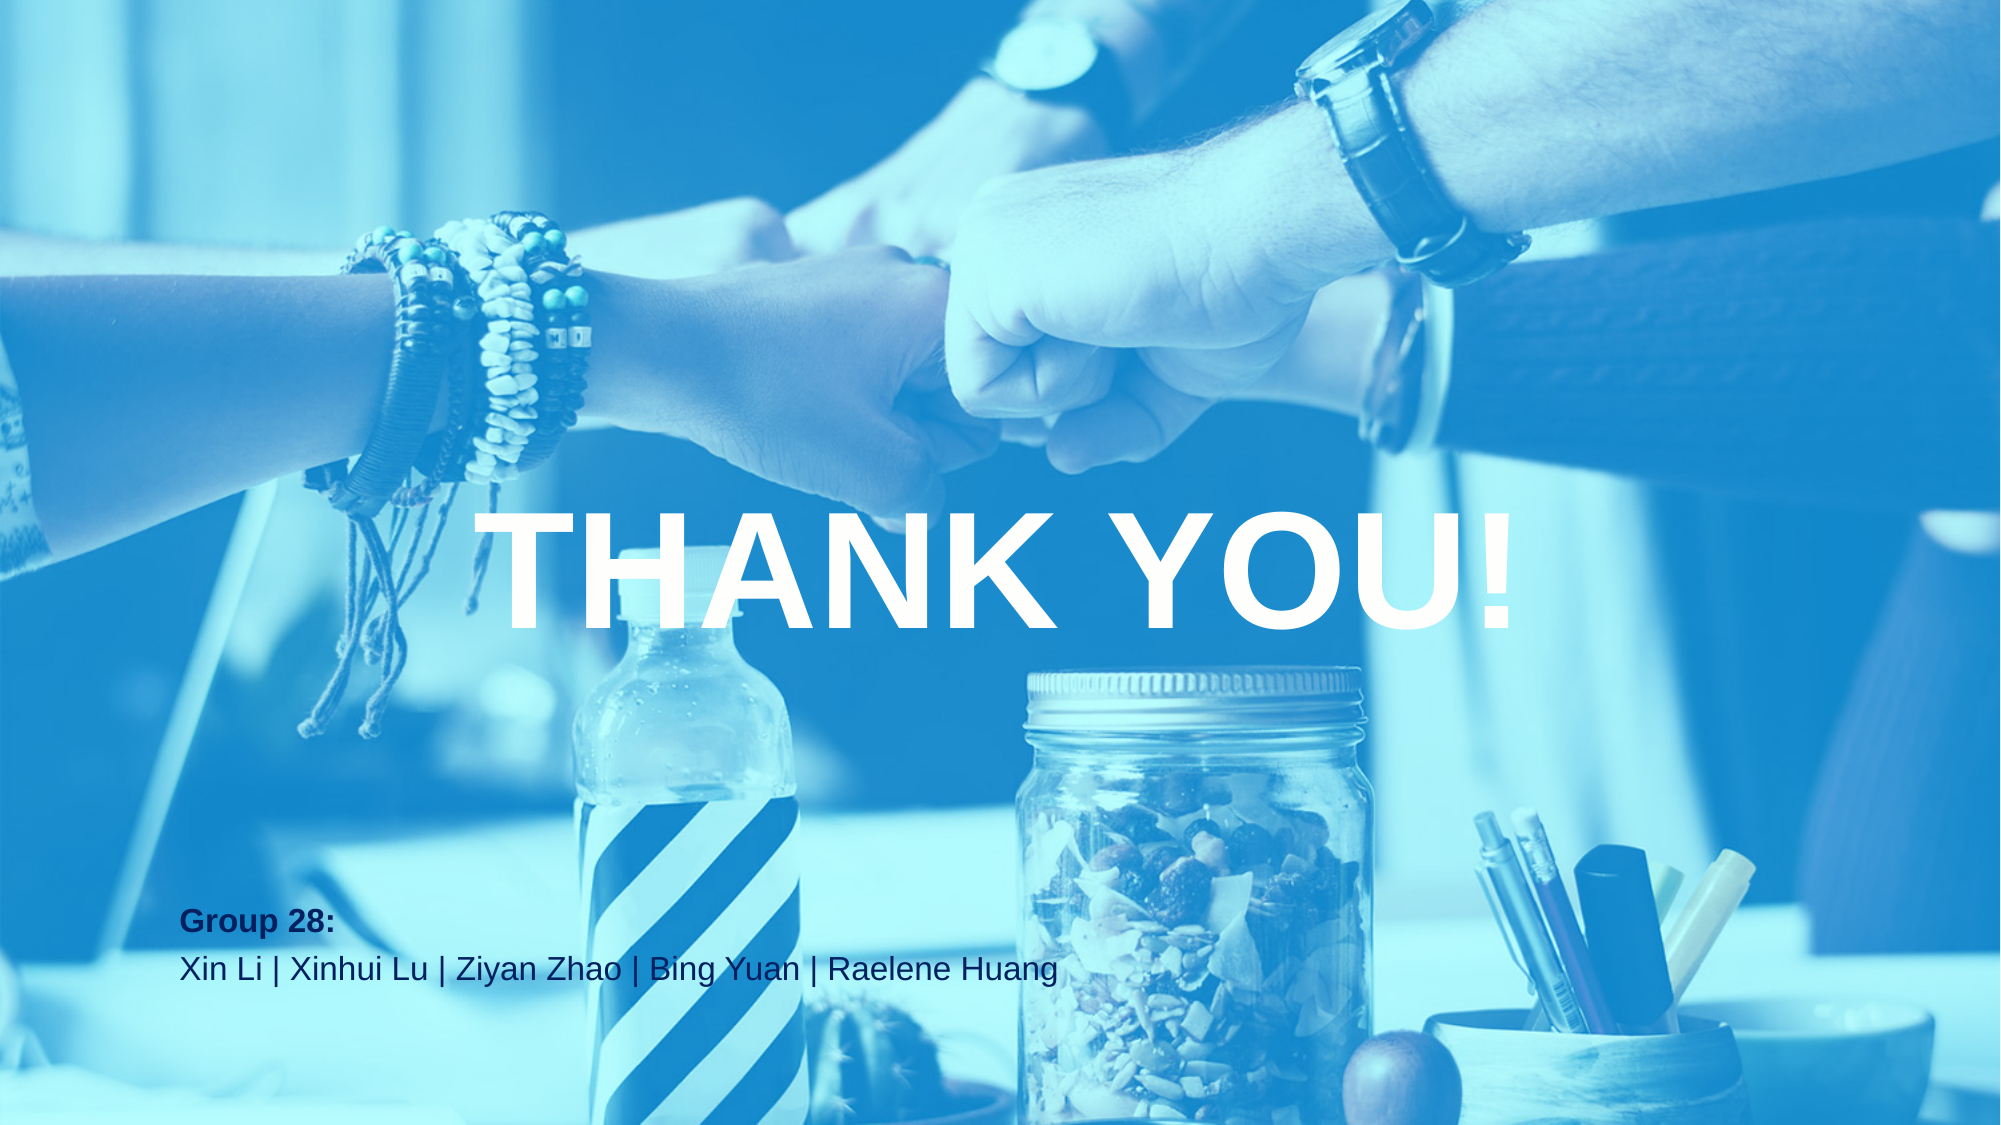

THANK YOU!
Group 28:
Xin Li | Xinhui Lu | Ziyan Zhao | Bing Yuan | Raelene Huang